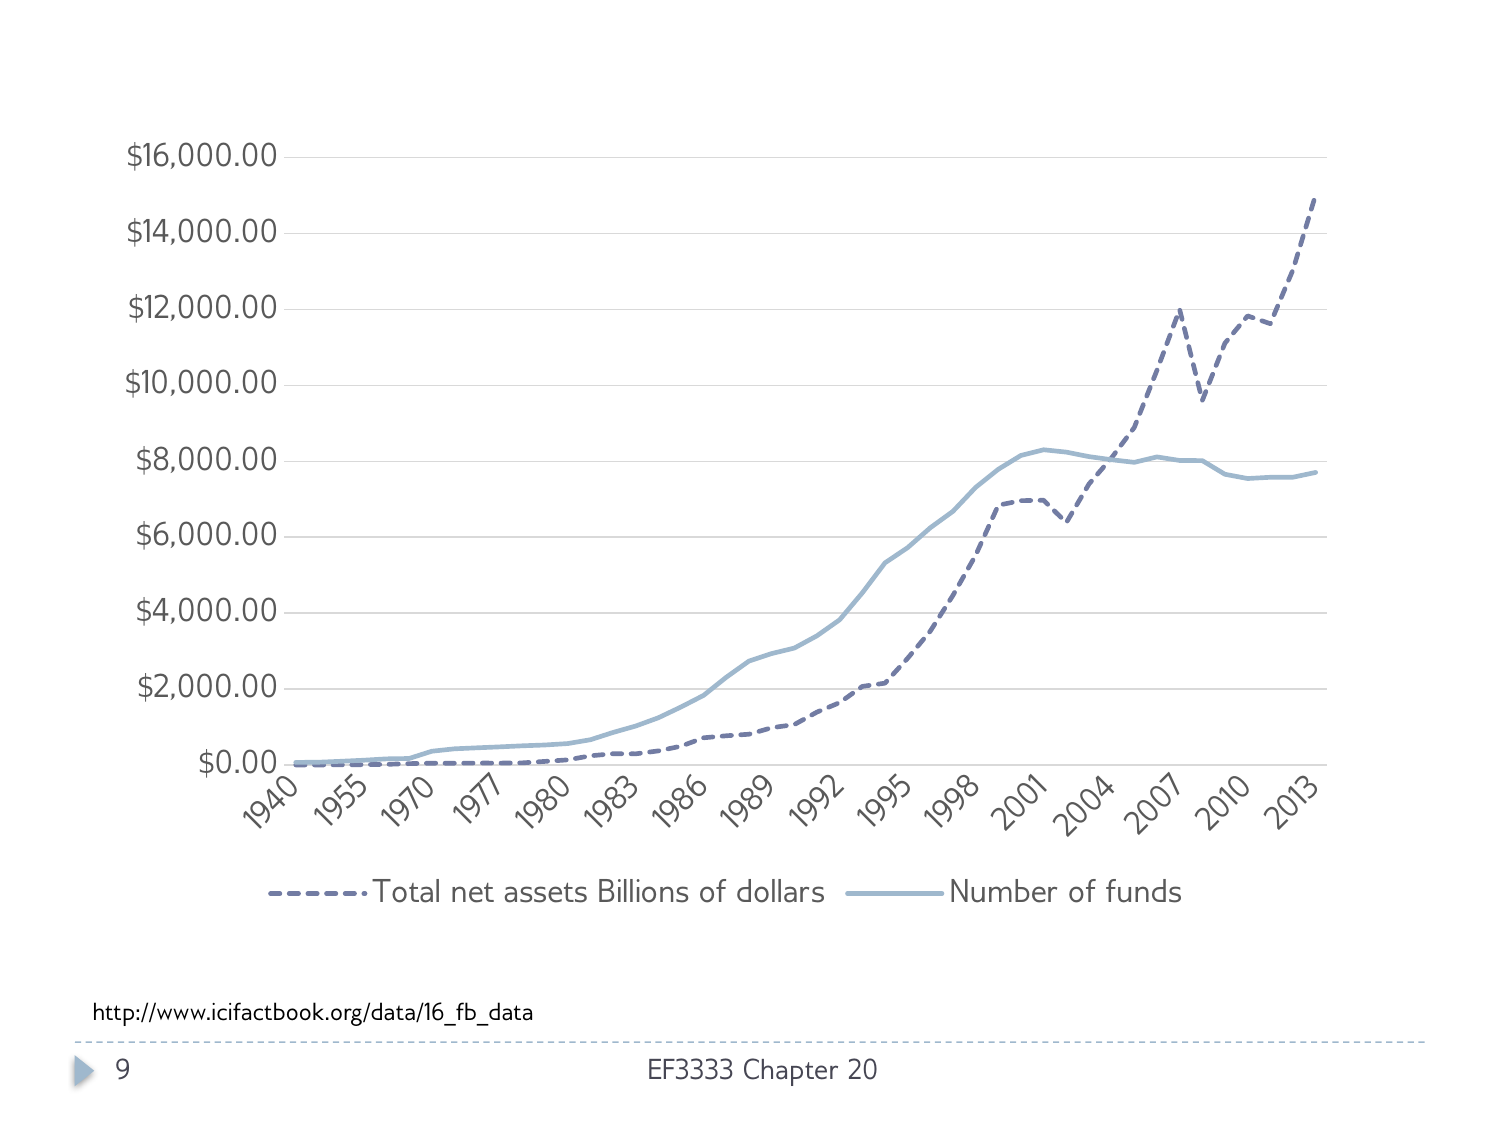

### Chart

| Category | Total net assets Billions of dollars | Number of funds |
|---|---|---|
| 1940 | 0.448 | 68.0 |
| 1945 | 1.28 | 73.0 |
| 1950 | 2.53 | 98.0 |
| 1955 | 7.84 | 125.0 |
| 1960 | 17.03 | 161.0 |
| 1965 | 35.22 | 170.0 |
| 1970 | 47.62 | 361.0 |
| 1975 | 45.87 | 426.0 |
| 1976 | 51.28 | 452.0 |
| 1977 | 48.94 | 477.0 |
| 1978 | 55.84 | 505.0 |
| 1979 | 94.51 | 526.0 |
| 1980 | 134.76 | 564.0 |
| 1981 | 241.37 | 665.0 |
| 1982 | 296.68 | 857.0 |
| 1983 | 292.99 | 1026.0 |
| 1984 | 370.68 | 1243.0 |
| 1985 | 495.39 | 1528.0 |
| 1986 | 715.67 | 1835.0 |
| 1987 | 769.17 | 2312.0 |
| 1988 | 809.37 | 2737.0 |
| 1989 | 980.67 | 2935.0 |
| 1990 | 1065.19 | 3079.0 |
| 1991 | 1393.19 | 3403.0 |
| 1992 | 1642.54 | 3824.0 |
| 1993 | 2069.96 | 4534.0 |
| 1994 | 2155.32 | 5325.0 |
| 1995 | 2811.29 | 5725.0 |
| 1996 | 3525.8 | 6248.0 |
| 1997 | 4468.2 | 6684.0 |
| 1998 | 5525.21 | 7314.0 |
| 1999 | 6846.34 | 7791.0 |
| 2000 | 6964.63 | 8155.0 |
| 2001 | 6974.91 | 8305.0 |
| 2002 | 6383.48 | 8243.0 |
| 2003 | 7402.42 | 8125.0 |
| 2004 | 8095.45 | 8042.0 |
| 2005 | 8891.11 | 7974.0 |
| 2006 | 10397.88 | 8117.0 |
| 2007 | 11999.73 | 8023.0 |
| 2008 | 9602.57 | 8019.0 |
| 2009 | 11112.67 | 7659.0 |
| 2010 | 11831.33 | 7548.0 |
| 2011 | 11626.49 | 7580.0 |
| 2012 | 13043.67 | 7582.0 |
| 2013 | 15017.68 | 7707.0 |
http://www.icifactbook.org/data/16_fb_data
9
EF3333 Chapter 20